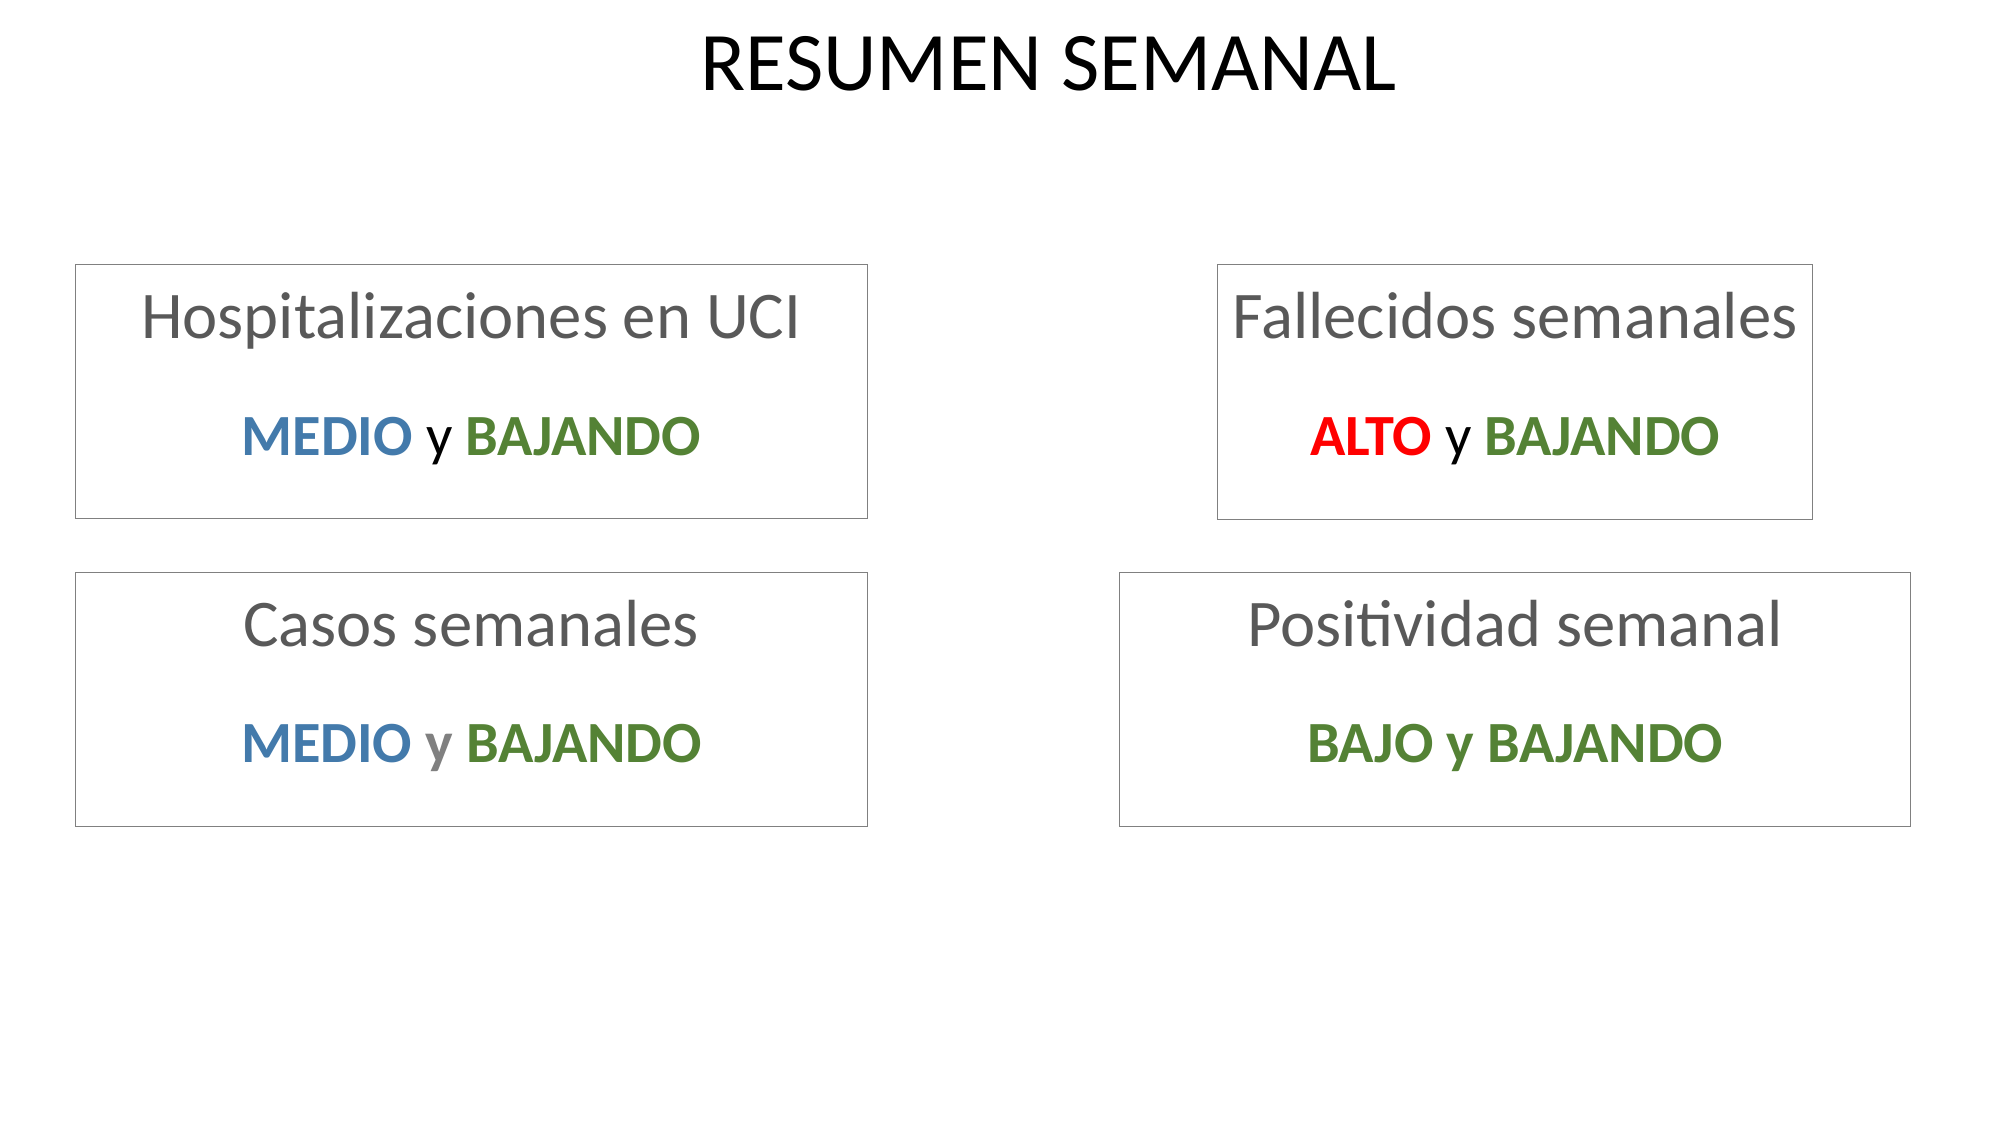

RESUMEN SEMANAL
Hospitalizaciones en UCI

MEDIO y BAJANDO

Fallecidos semanales

ALTO y BAJANDO

Casos semanales

MEDIO y BAJANDO

Positividad semanal

BAJO y BAJANDO